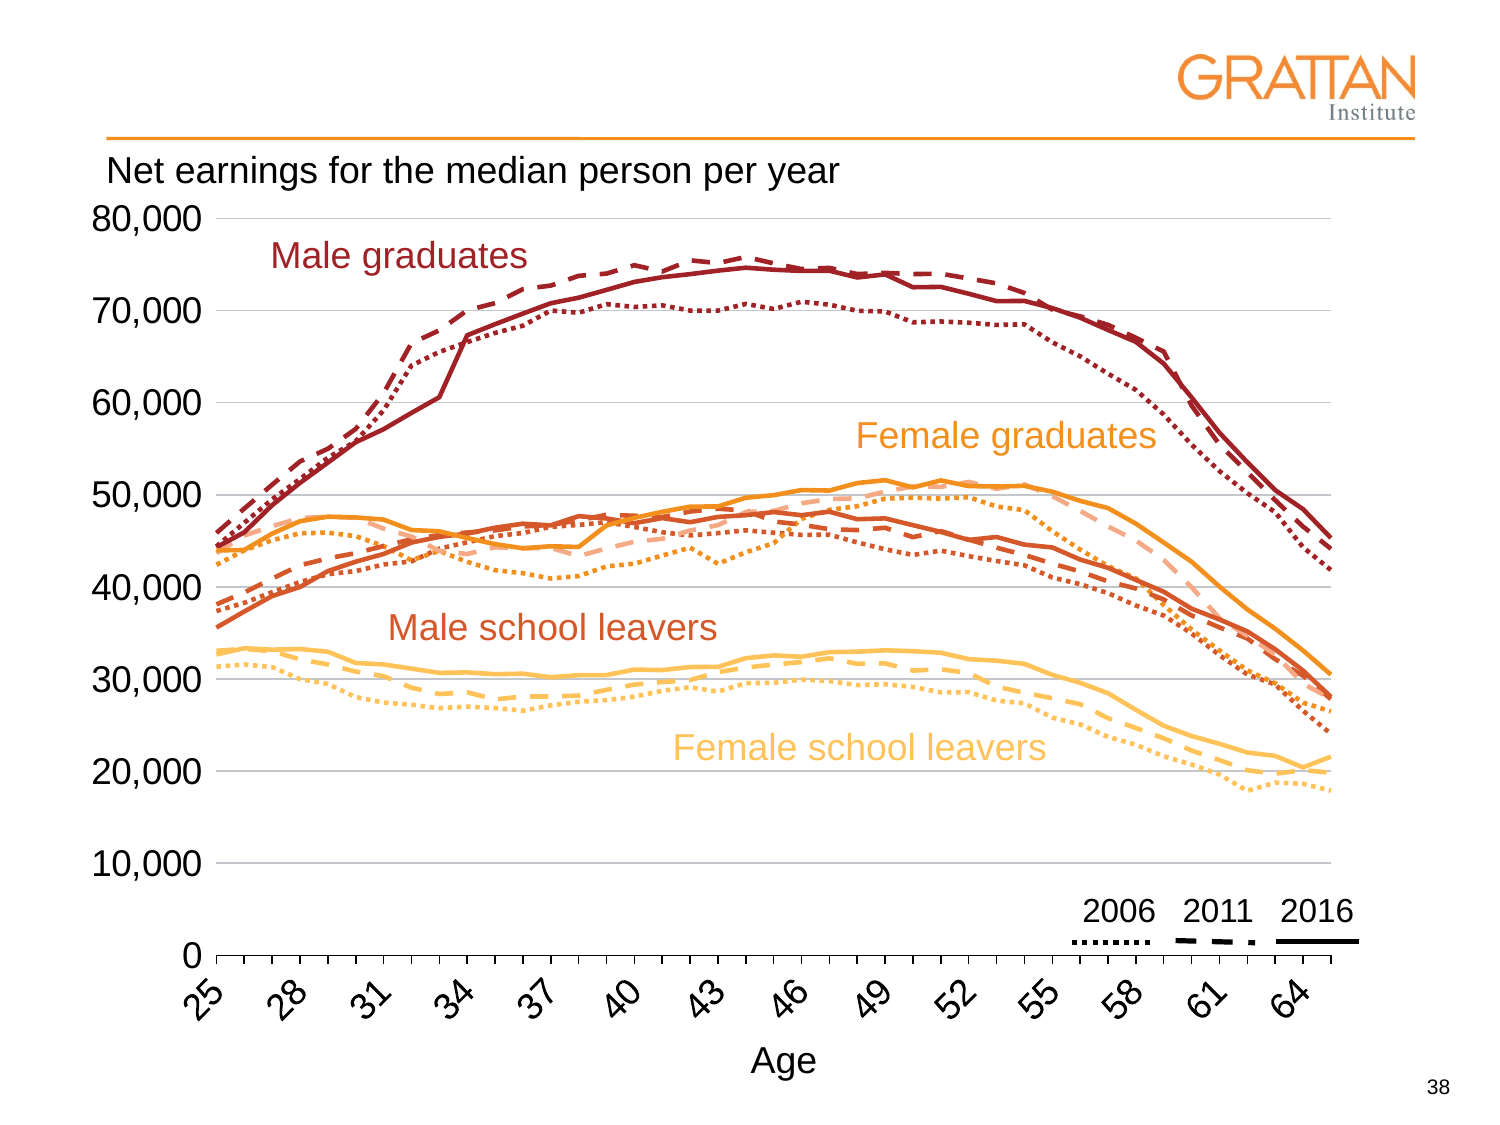

#
Net earnings for the median person per year

### Chart

| Category | 2006_Y12_50th percentile_Male | 2006_Y12_50th percentile_Female | 2006_Bachelor_50th percentile_Male | 2006_Bachelor_50th percentile_Female | 2011_Y12_50th percentile_Male | 2011_Y12_50th percentile_Female | 2011_Bachelor_50th percentile_Male | 2011_Bachelor_50th percentile_Female | 2016_Y12_50th percentile_Male | 2016_Y12_50th percentile_Female | 2016_Bachelor_50th percentile_Male | 2016_Bachelor_50th percentile_Female |
|---|---|---|---|---|---|---|---|---|---|---|---|---|
| 25 | 37371.19980517923 | 31326.412444178553 | 44396.87822378613 | 42403.17974270577 | 38099.51229251829 | 33059.267179349314 | 45855.56946991898 | 43679.887988119095 | 35580.60080846896 | 32663.175715428115 | 44295.833746072996 | 43961.008238858965 |
| 26 | 38268.214860100205 | 31571.91831773969 | 46955.03173291462 | 43957.87936798063 | 39385.73643095386 | 33274.49933377771 | 48502.030913808034 | 45572.22874619556 | 37322.058338557996 | 33336.66210819194 | 45925.409919102385 | 44002.83700727084 |
| 27 | 39417.83594152226 | 31292.085020384355 | 49503.78315414194 | 45063.582061522255 | 40901.872467673056 | 33010.033332704756 | 51087.442298859816 | 46585.342309308486 | 39005.60696366696 | 33183.78615252726 | 48862.00525573193 | 45783.63483418368 |
| 28 | 40529.8157690403 | 29980.84280487515 | 51717.24771140031 | 45823.61761107526 | 42344.91032518482 | 32133.81302283538 | 53615.05585384564 | 47462.05566463676 | 39989.767262120826 | 33255.74337117783 | 51286.81688696614 | 47127.72326554679 |
| 29 | 41369.40196011594 | 29459.27390249273 | 54012.25936959348 | 45890.469671048755 | 43086.78922312266 | 31578.377609557298 | 54985.671813883666 | 47619.76960145117 | 41711.44904444092 | 32961.48751064333 | 53489.94781886302 | 47618.0552028905 |
| 30 | 41713.8612024936 | 28031.046161521826 | 55813.892020016494 | 45505.90703482373 | 43669.40386711123 | 30801.44270119246 | 57145.651863275845 | 47500.148363081724 | 42736.726346396965 | 31741.781478937726 | 55709.06439903847 | 47539.838632841056 |
| 31 | 42432.080107654474 | 27437.0492766117 | 59162.913733864465 | 44425.934054548474 | 44435.05926184837 | 30298.60400447975 | 61025.57893929896 | 46325.36337922489 | 43572.0538899219 | 31580.00402170567 | 57114.72594068695 | 47307.53220863243 |
| 32 | 42768.79075710599 | 27209.81598548993 | 64029.875481744355 | 42897.84425590288 | 45158.443560427484 | 29052.51709015807 | 66453.45315305916 | 45463.678487033525 | 44811.977929645545 | 31123.87053571429 | 58886.680513455816 | 46175.87839127966 |
| 33 | 44151.126817748314 | 26827.383484670398 | 65508.81005751563 | 43901.48012664751 | 45615.89459926701 | 28369.46190447346 | 67849.48852060302 | 43903.11970237354 | 45428.22734255571 | 30666.75906503431 | 60592.87077480376 | 46034.83939930345 |
| 34 | 44839.85306249473 | 27012.39713291844 | 66572.4389595732 | 42714.68455698734 | 45906.973370121304 | 28550.260836941678 | 70024.01946460683 | 43568.28304272882 | 45781.842189519026 | 30717.31368703551 | 67320.80648845166 | 45307.95601836312 |
| 35 | 45501.0456163277 | 26841.963675566873 | 67568.33674327677 | 41810.13875747373 | 46134.18557333607 | 27772.9862162607 | 70807.89872482001 | 44292.20179118717 | 46420.05856965468 | 30520.990946238282 | 68515.72526291844 | 44642.99534929931 |
| 36 | 45849.49662795873 | 26553.811230722335 | 68359.01778163417 | 41483.17439083261 | 46547.07519879776 | 28099.81241576898 | 72322.07292408739 | 44186.2817769172 | 46852.90029437949 | 30574.734411996847 | 69671.67792467907 | 44190.21875120748 |
| 37 | 46518.75621703304 | 27139.60765573092 | 70004.96071721488 | 40908.560858615594 | 46727.35289623123 | 28102.1085504242 | 72705.5074328894 | 44236.02557794588 | 46674.51092609771 | 30188.071835737555 | 70792.31785608309 | 44404.133598242224 |
| 38 | 46718.735714171016 | 27529.375527290827 | 69760.08649554804 | 41175.54226663109 | 47229.31930850083 | 28205.43826205932 | 73765.42100195184 | 43339.37963249516 | 47676.32002912389 | 30415.675314224405 | 71391.72719597693 | 44329.996943230566 |
| 39 | 47030.876891222855 | 27698.00806820712 | 70690.82071944608 | 42225.48479760947 | 47827.07053649431 | 28812.329051979774 | 74010.45547480887 | 44170.21325993057 | 47428.75277614139 | 30430.457142857147 | 72240.30687192117 | 46671.5224319816 |
| 40 | 46504.55024996561 | 28081.876970323243 | 70384.34939202528 | 42516.023595246246 | 47714.091515130385 | 29392.834420277686 | 74919.36920769255 | 44906.3888535784 | 46916.50424190175 | 31018.532512646474 | 73109.32982288038 | 47491.63850475126 |
| 41 | 45933.68626508125 | 28717.40070203223 | 70564.72112961265 | 43396.073768415255 | 47572.771794355496 | 29665.075463062196 | 74235.5294867899 | 45214.31747445794 | 47468.34242447215 | 30964.22815220897 | 73617.67982951205 | 48149.422184229035 |
| 42 | 45579.550110279146 | 29100.34193385486 | 69999.65627400133 | 44259.9646204278 | 48181.04784768507 | 29877.471279882284 | 75458.98997501603 | 46123.662026325255 | 47023.05624622441 | 31295.848768472908 | 73954.30653742612 | 48708.432118511184 |
| 43 | 45843.718582997695 | 28624.648070639352 | 69990.89399325033 | 42508.25836831557 | 48490.67898298784 | 30745.233515675736 | 75147.42192048824 | 46696.1615961281 | 47593.00635289775 | 31308.551211138667 | 74331.49825142631 | 48731.00433396353 |
| 44 | 46132.382676573434 | 29545.589337564434 | 70722.30143365254 | 43756.788615121775 | 48289.477851332435 | 31244.079380611096 | 75819.2618426635 | 48133.759408064645 | 47781.264471874616 | 32256.351550584648 | 74653.06034148768 | 49681.292666024245 |
| 45 | 45882.05161413728 | 29589.444344469743 | 70169.60608921802 | 44742.78758141794 | 47105.37766597104 | 31562.209791710524 | 75117.76410509461 | 48245.63758136414 | 48127.209653793274 | 32560.041460866265 | 74434.07516690595 | 49957.11998545573 |
| 46 | 45644.17648682571 | 29928.667097278936 | 70957.71831048076 | 47382.9555014559 | 46754.17070504361 | 31843.633502001856 | 74509.348081332 | 49074.65370020983 | 47777.96026931505 | 32408.22838864598 | 74300.04927178672 | 50518.57053736299 |
| 47 | 45662.34700953177 | 29776.480559369906 | 70642.45885315606 | 48365.11770697179 | 46256.84753221174 | 32243.19622295795 | 74632.46172064527 | 49542.55185795712 | 48165.679256455274 | 32915.57578773411 | 74325.936875 | 50455.91753260024 |
| 48 | 44824.45974647276 | 29334.234384873376 | 69969.00969874096 | 48757.75181596945 | 46169.433494446486 | 31643.576883679125 | 73954.8276101961 | 49609.166558977005 | 47348.55428382264 | 32965.42036987199 | 73587.68395604397 | 51270.619152955864 |
| 49 | 44079.76023106622 | 29434.189053381284 | 69904.4097966371 | 49581.820590578005 | 46413.817511084155 | 31695.528287771962 | 74090.86543649762 | 50340.75355930838 | 47437.36592051433 | 33112.927180766164 | 73928.06806925921 | 51581.60338488521 |
| 50 | 43469.601109263254 | 29133.649702703617 | 68721.79491473641 | 49689.055090170434 | 45393.11007577816 | 30909.645831315902 | 73956.35272576583 | 50905.749051332634 | 46696.30727686399 | 33018.03315870388 | 72528.2999520906 | 50794.5439510007 |
| 51 | 43934.45003401737 | 28539.061743760678 | 68810.98305775646 | 49586.45118926069 | 46060.34764686491 | 31052.40973359485 | 73996.5452492653 | 50861.68325288858 | 45968.267849247626 | 32849.68854205687 | 72566.85355799375 | 51554.664786508685 |
| 52 | 43331.41600600997 | 28571.123758615708 | 68680.10567402928 | 49737.78580219315 | 45131.54666893591 | 30651.725728027017 | 73479.40566817789 | 51397.74818746296 | 45095.79355359372 | 32159.401544401546 | 71828.68784464806 | 50939.871001862855 |
| 53 | 42806.295102217984 | 27644.815830677515 | 68442.43911139501 | 48721.368756693824 | 44249.849435172 | 29174.309767748844 | 72955.71431348074 | 50649.44013491744 | 45412.23336734695 | 31987.216845441246 | 71022.38593611088 | 50896.48085428815 |
| 54 | 42341.07989931932 | 27360.060537104728 | 68507.02747163785 | 48328.40159757483 | 43467.1489332963 | 28494.79056485918 | 71907.49498096581 | 51118.59371330547 | 44587.0675029182 | 31644.063582552044 | 71046.53188388626 | 50970.187218969564 |
| 55 | 41017.908854788366 | 25812.55610757905 | 66555.20896826244 | 46045.32809502903 | 42528.38050580939 | 27909.767129380707 | 70104.1698147322 | 49848.545902507125 | 44281.16656460447 | 30445.090392474038 | 70265.46072029532 | 50328.13825760493 |
| 56 | 40295.995385183836 | 25069.190513246253 | 65029.14295103362 | 44057.929644003416 | 41669.83113757907 | 27265.149473196798 | 69373.14547654468 | 48256.220462824436 | 42966.539406528194 | 29586.348915482424 | 69228.07763736263 | 49343.1310128129 |
| 57 | 39315.75194911026 | 23714.188924275924 | 63141.913008128606 | 42258.029063070906 | 40584.81844001531 | 25743.801686744195 | 68448.08002023544 | 46551.08479382361 | 42067.61951519968 | 28457.278278806487 | 67885.03595206952 | 48551.01069631207 |
| 58 | 37978.09596577291 | 22857.66349580022 | 61381.052060920214 | 40920.202593503855 | 39820.90534218526 | 24685.216490258834 | 67044.09907002818 | 45038.092787659436 | 40750.851054541796 | 26645.59216589862 | 66597.1161904762 | 46863.41369525675 |
| 59 | 36886.82312535483 | 21605.848520057134 | 58704.82129538992 | 38020.76549119764 | 38627.730945855874 | 23557.49908867116 | 65548.30978889222 | 42928.08666822451 | 39472.05341026662 | 24925.622249388758 | 64235.700855928764 | 44814.45506557959 |
| 60 | 34941.858318003295 | 20709.181916973088 | 55440.23637200186 | 35369.62780405613 | 36896.79247553698 | 22228.961620356164 | 59676.12459787044 | 39961.99945343052 | 37632.51808310993 | 23803.346445824707 | 60568.478615446176 | 42728.0719281811 |
| 61 | 32582.717721976886 | 19621.791580613382 | 52561.65056205837 | 33099.35940786372 | 35599.615401654795 | 21203.360779821513 | 55449.95224939345 | 36598.93838257593 | 36459.118571428575 | 22959.60924704277 | 56735.39969989628 | 40034.24993255671 |
| 62 | 30491.59576526118 | 17850.568563517976 | 50169.88096291368 | 30939.87470545121 | 34399.92589727819 | 20085.278360457673 | 52463.54512245245 | 34685.566800416476 | 35172.09293250328 | 22019.737853233553 | 53529.822581336186 | 37560.18893390192 |
| 63 | 29402.658928917237 | 18738.016519395613 | 48107.83014365123 | 29521.706616884076 | 32146.524950161718 | 19716.322596542283 | 49404.7978411777 | 32643.343716767104 | 33221.97555855482 | 21646.554878048784 | 50505.39897295322 | 35461.98277950311 |
| 64 | 26543.12319830364 | 18629.813949789706 | 44298.07537665959 | 27425.520135812796 | 30357.442814989165 | 20101.515724791992 | 46543.95146450458 | 29501.126483237953 | 30911.76527982327 | 20399.294642857145 | 48434.40345606828 | 33094.043967880665 |
| 65 | 24042.117911357564 | 17873.26403121874 | 41825.890749781094 | 26487.77861786394 | 27809.314209904893 | 19831.433050812026 | 44133.46985161632 | 27843.69409845036 | 28062.625676801334 | 21569.58290133424 | 45307.197582199544 | 30471.434139784946 |
Male graduates
Female graduates
Male school leavers
Female school leavers
2006
2011
2016
Age